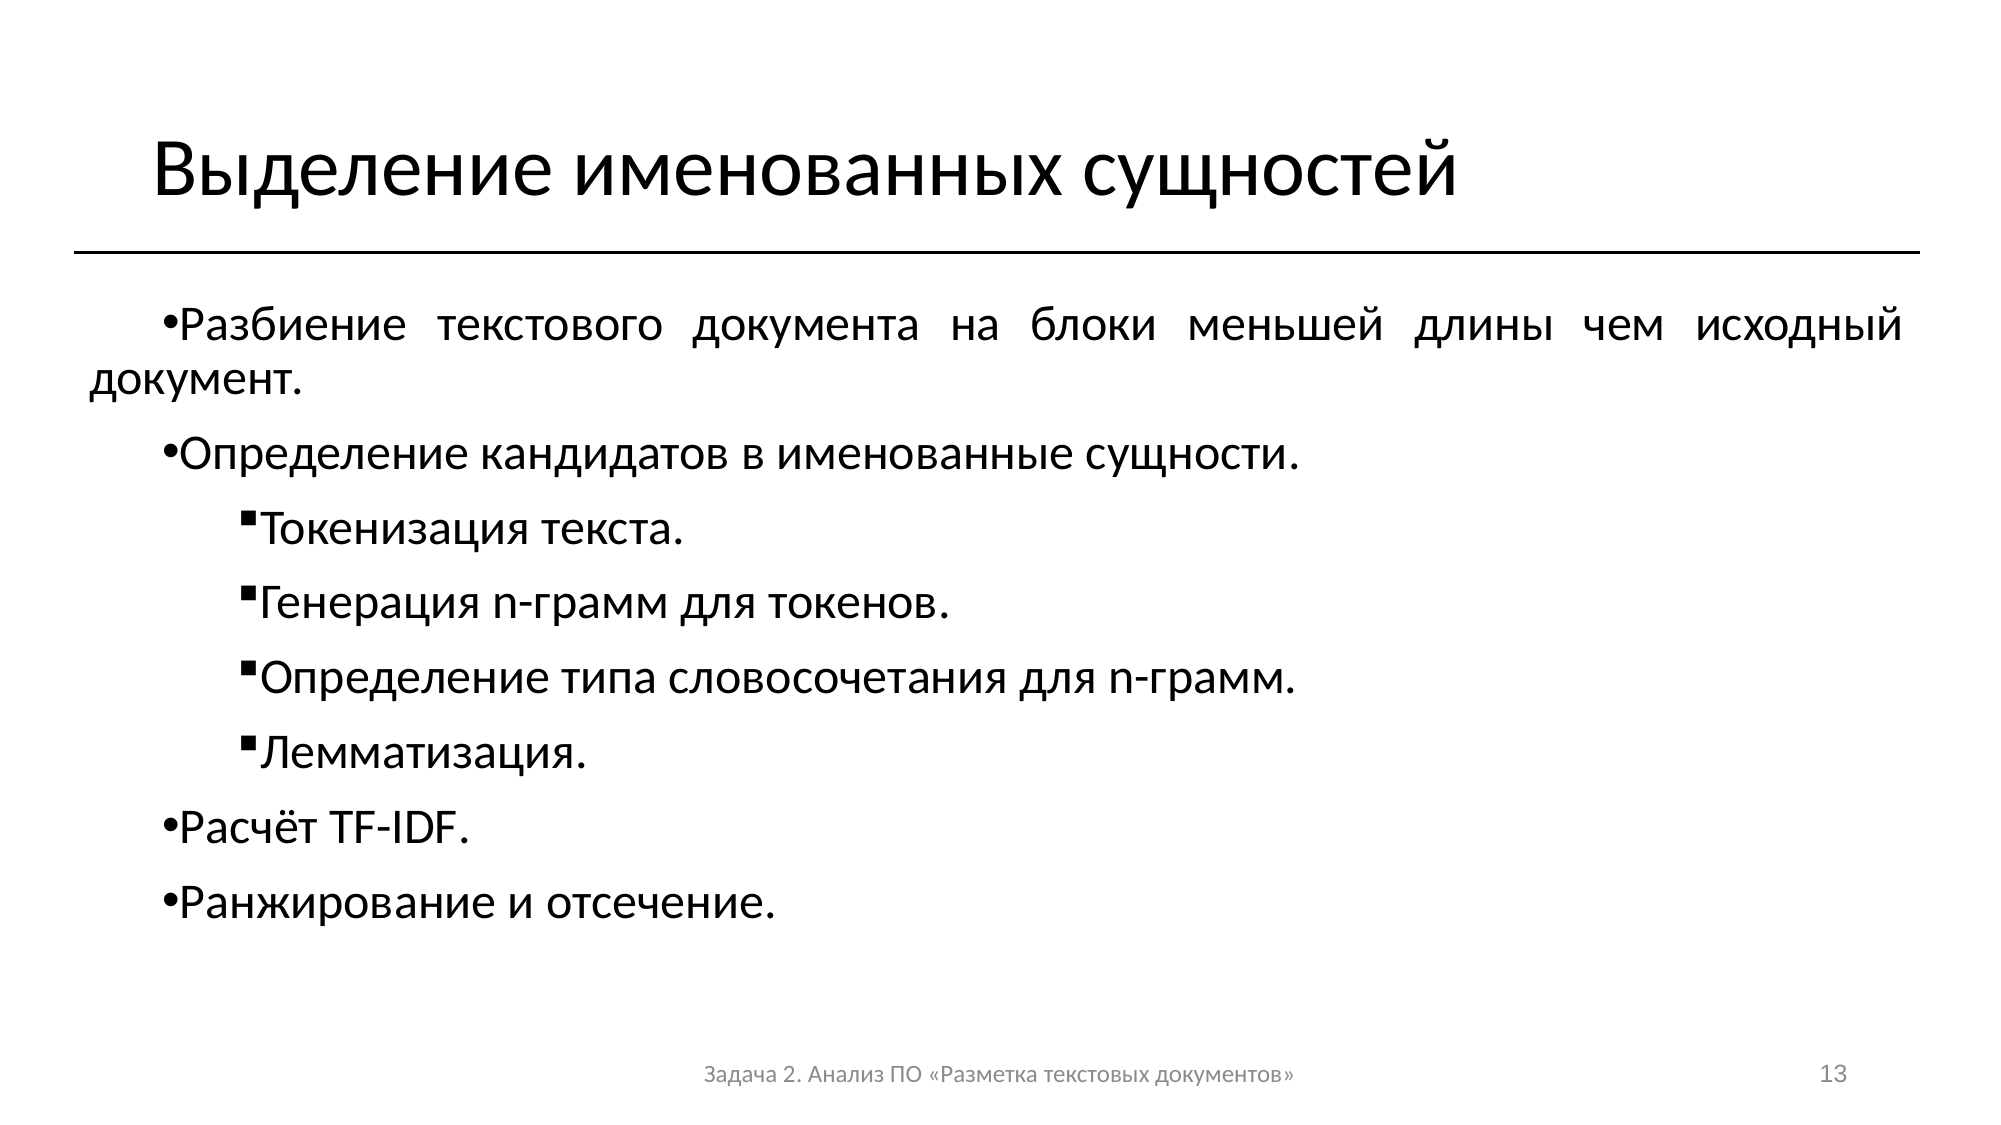

# Выделение именованных сущностей
Разбиение текстового документа на блоки меньшей длины чем исходный документ.
Определение кандидатов в именованные сущности.
Токенизация текста.
Генерация n-грамм для токенов.
Определение типа словосочетания для n-грамм.
Лемматизация.
Расчёт TF-IDF.
Ранжирование и отсечение.
Задача 2. Анализ ПО «Разметка текстовых документов»
13